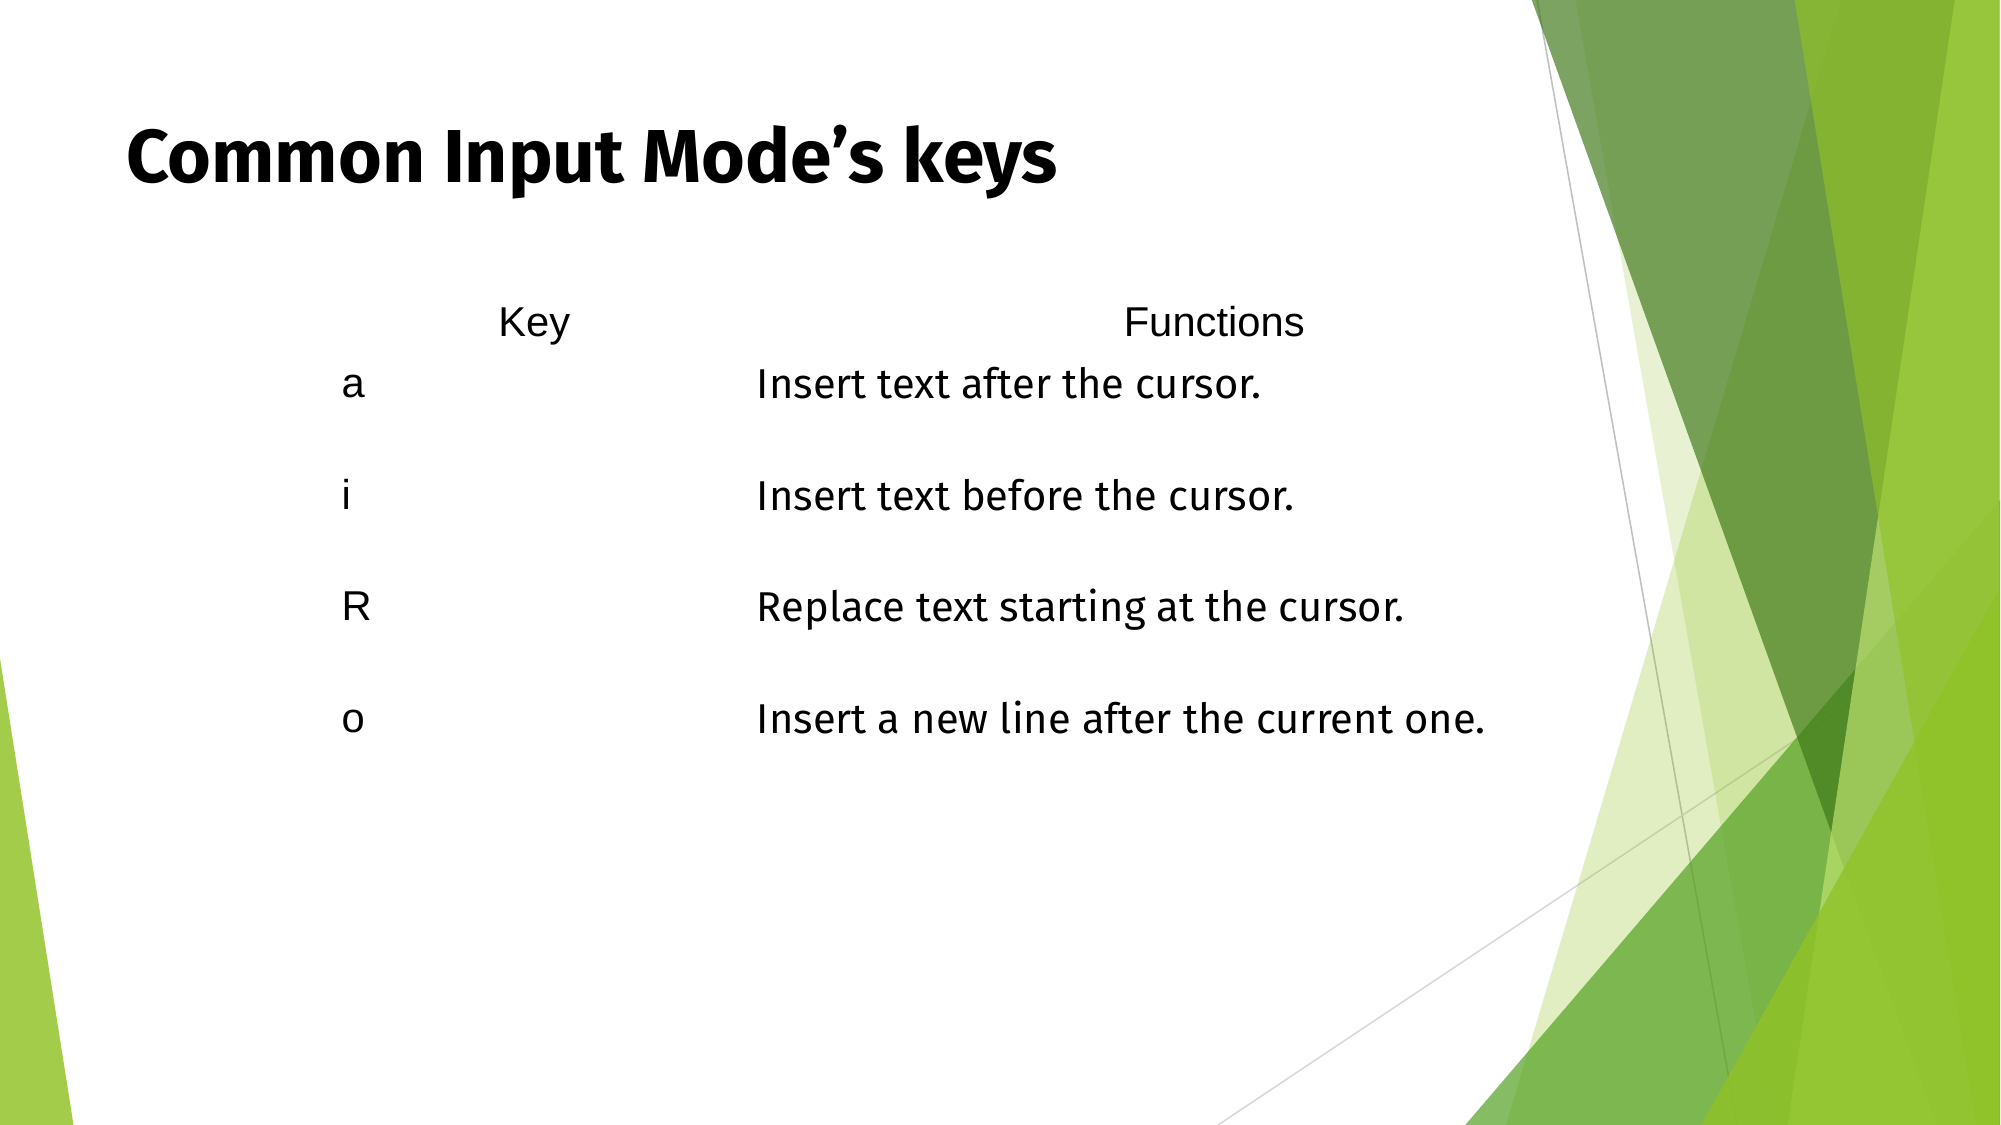

# Common Input Mode’s keys
| Key | Functions |
| --- | --- |
| a | Insert text after the cursor. |
| i | Insert text before the cursor. |
| R | Replace text starting at the cursor. |
| o | Insert a new line after the current one. |